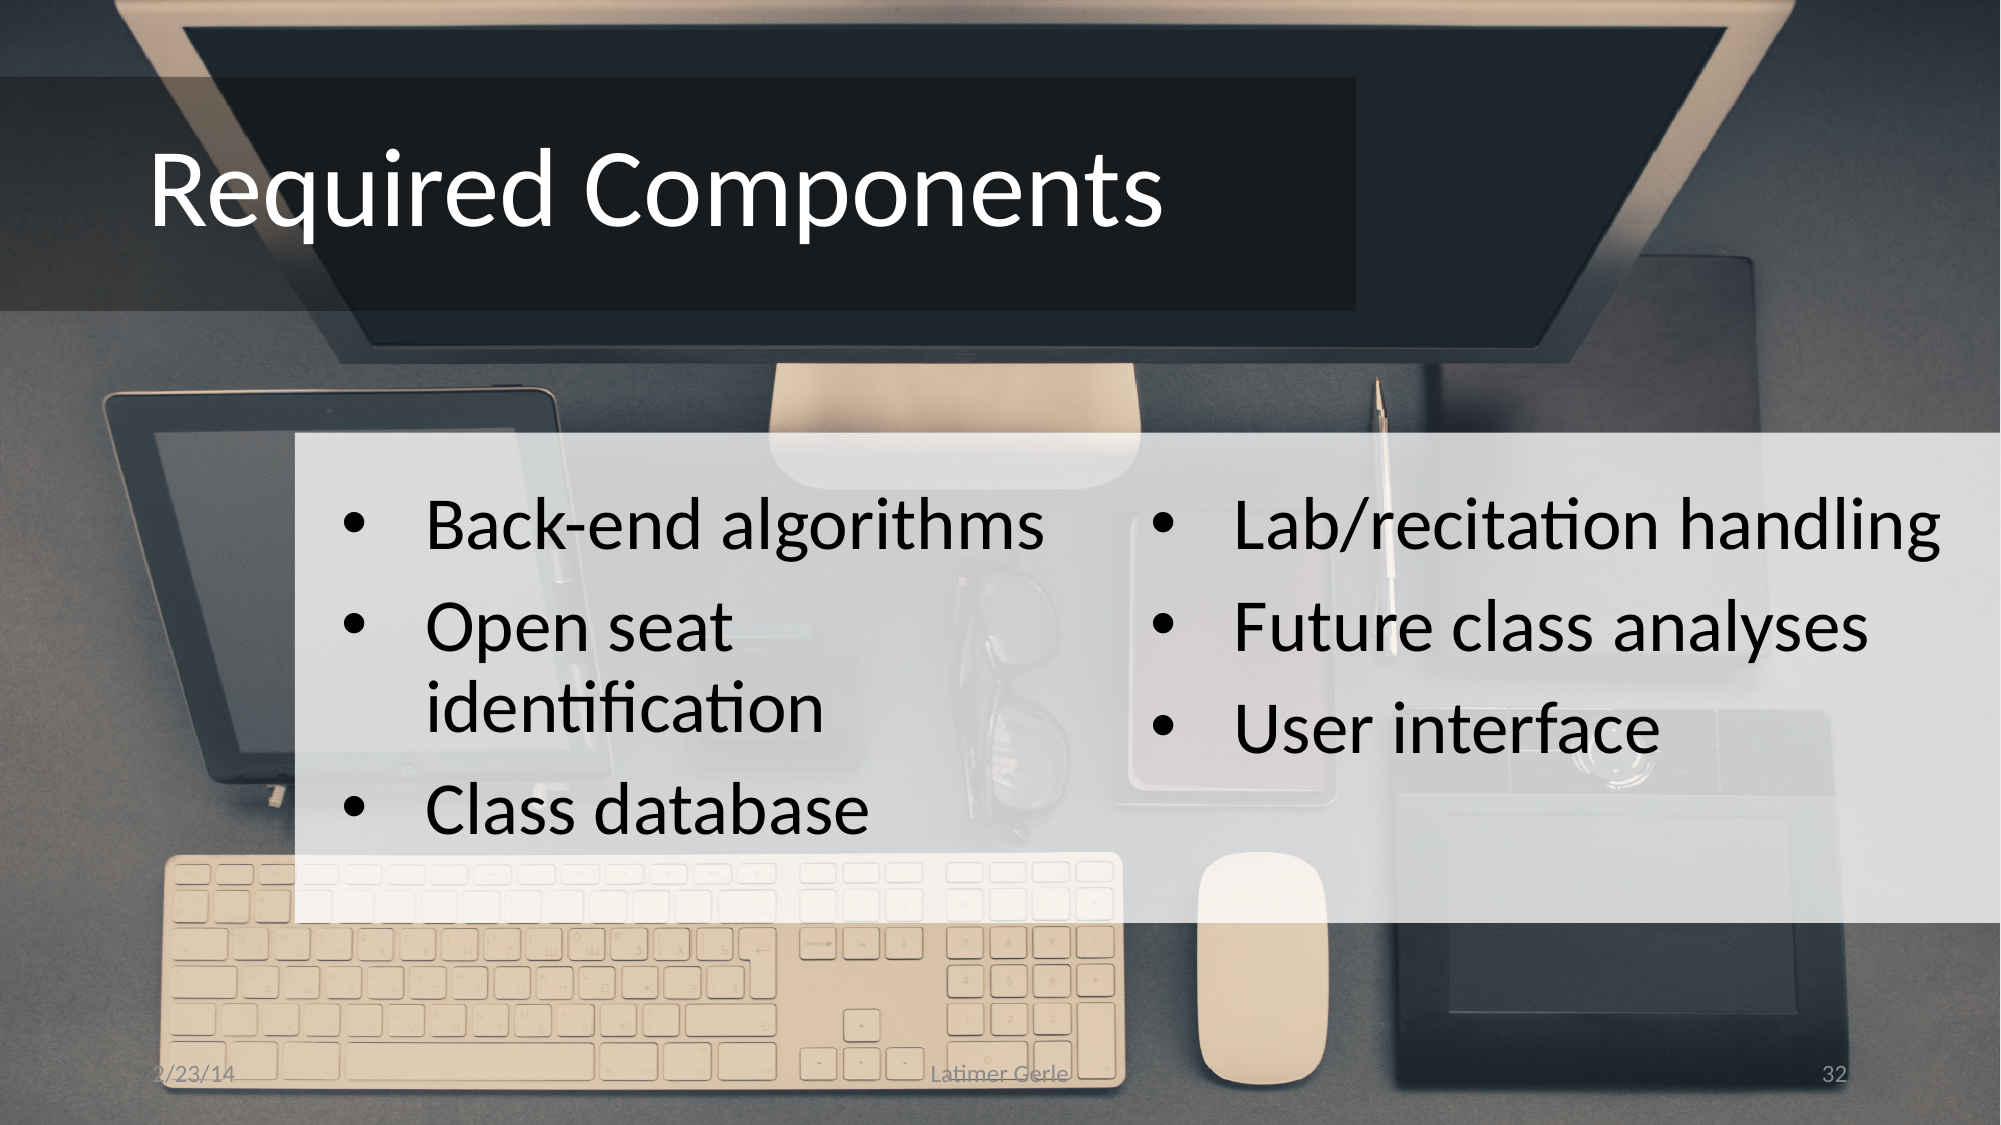

# Required Components

Back-end algorithms
Open seat identification
Class database

Lab/recitation handling
Future class analyses
User interface

2/23/14
Latimer Gerle
32